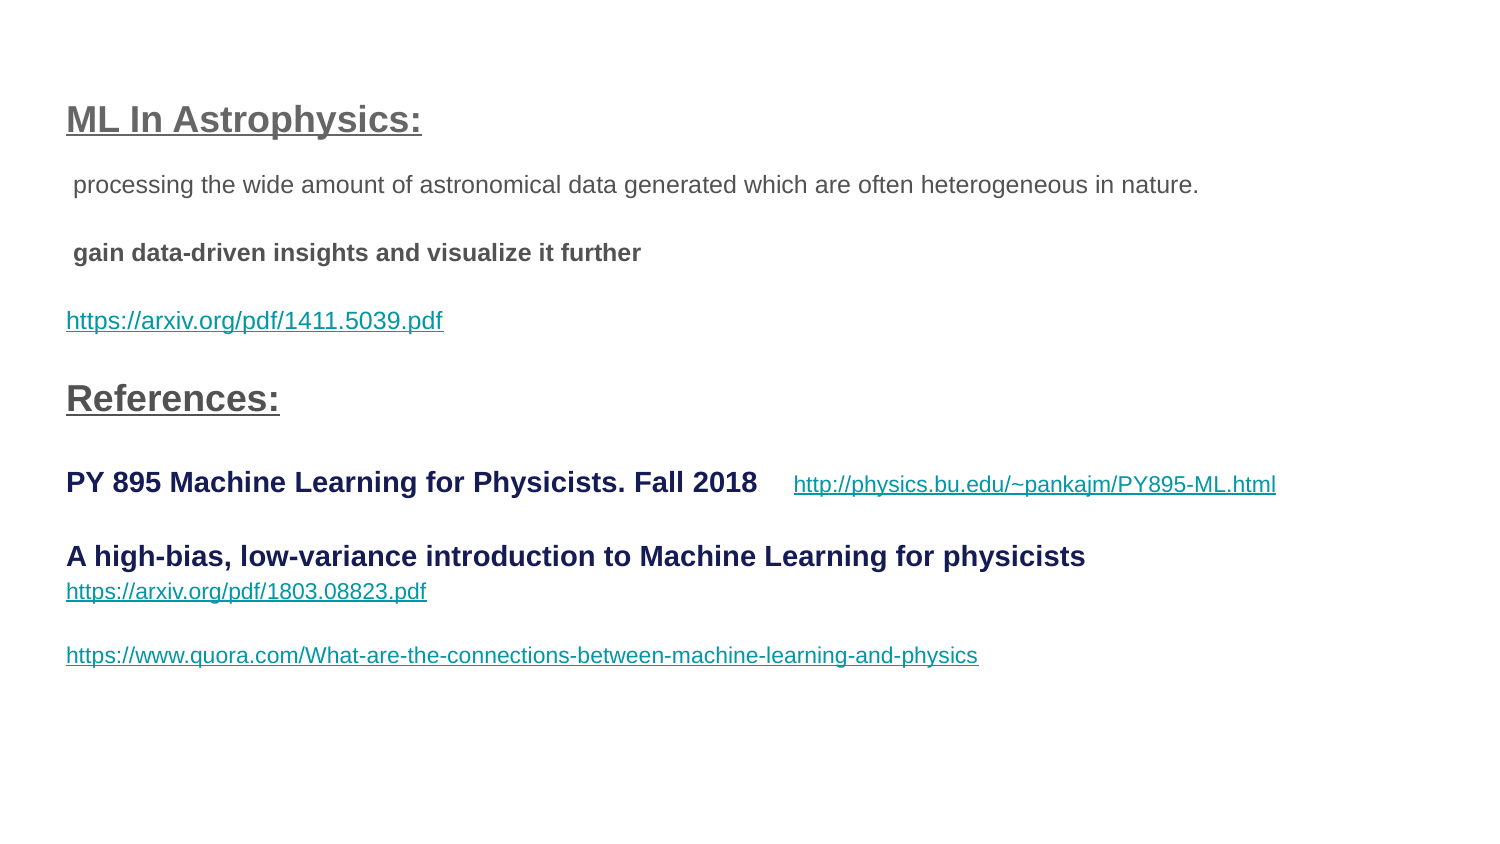

# ML In Astrophysics:

 processing the wide amount of astronomical data generated which are often heterogeneous in nature.
 gain data-driven insights and visualize it further
https://arxiv.org/pdf/1411.5039.pdf
References:
PY 895 Machine Learning for Physicists. Fall 2018    http://physics.bu.edu/~pankajm/PY895-ML.html
A high-bias, low-variance introduction to Machine Learning for physicists  https://arxiv.org/pdf/1803.08823.pdf
https://www.quora.com/What-are-the-connections-between-machine-learning-and-physics